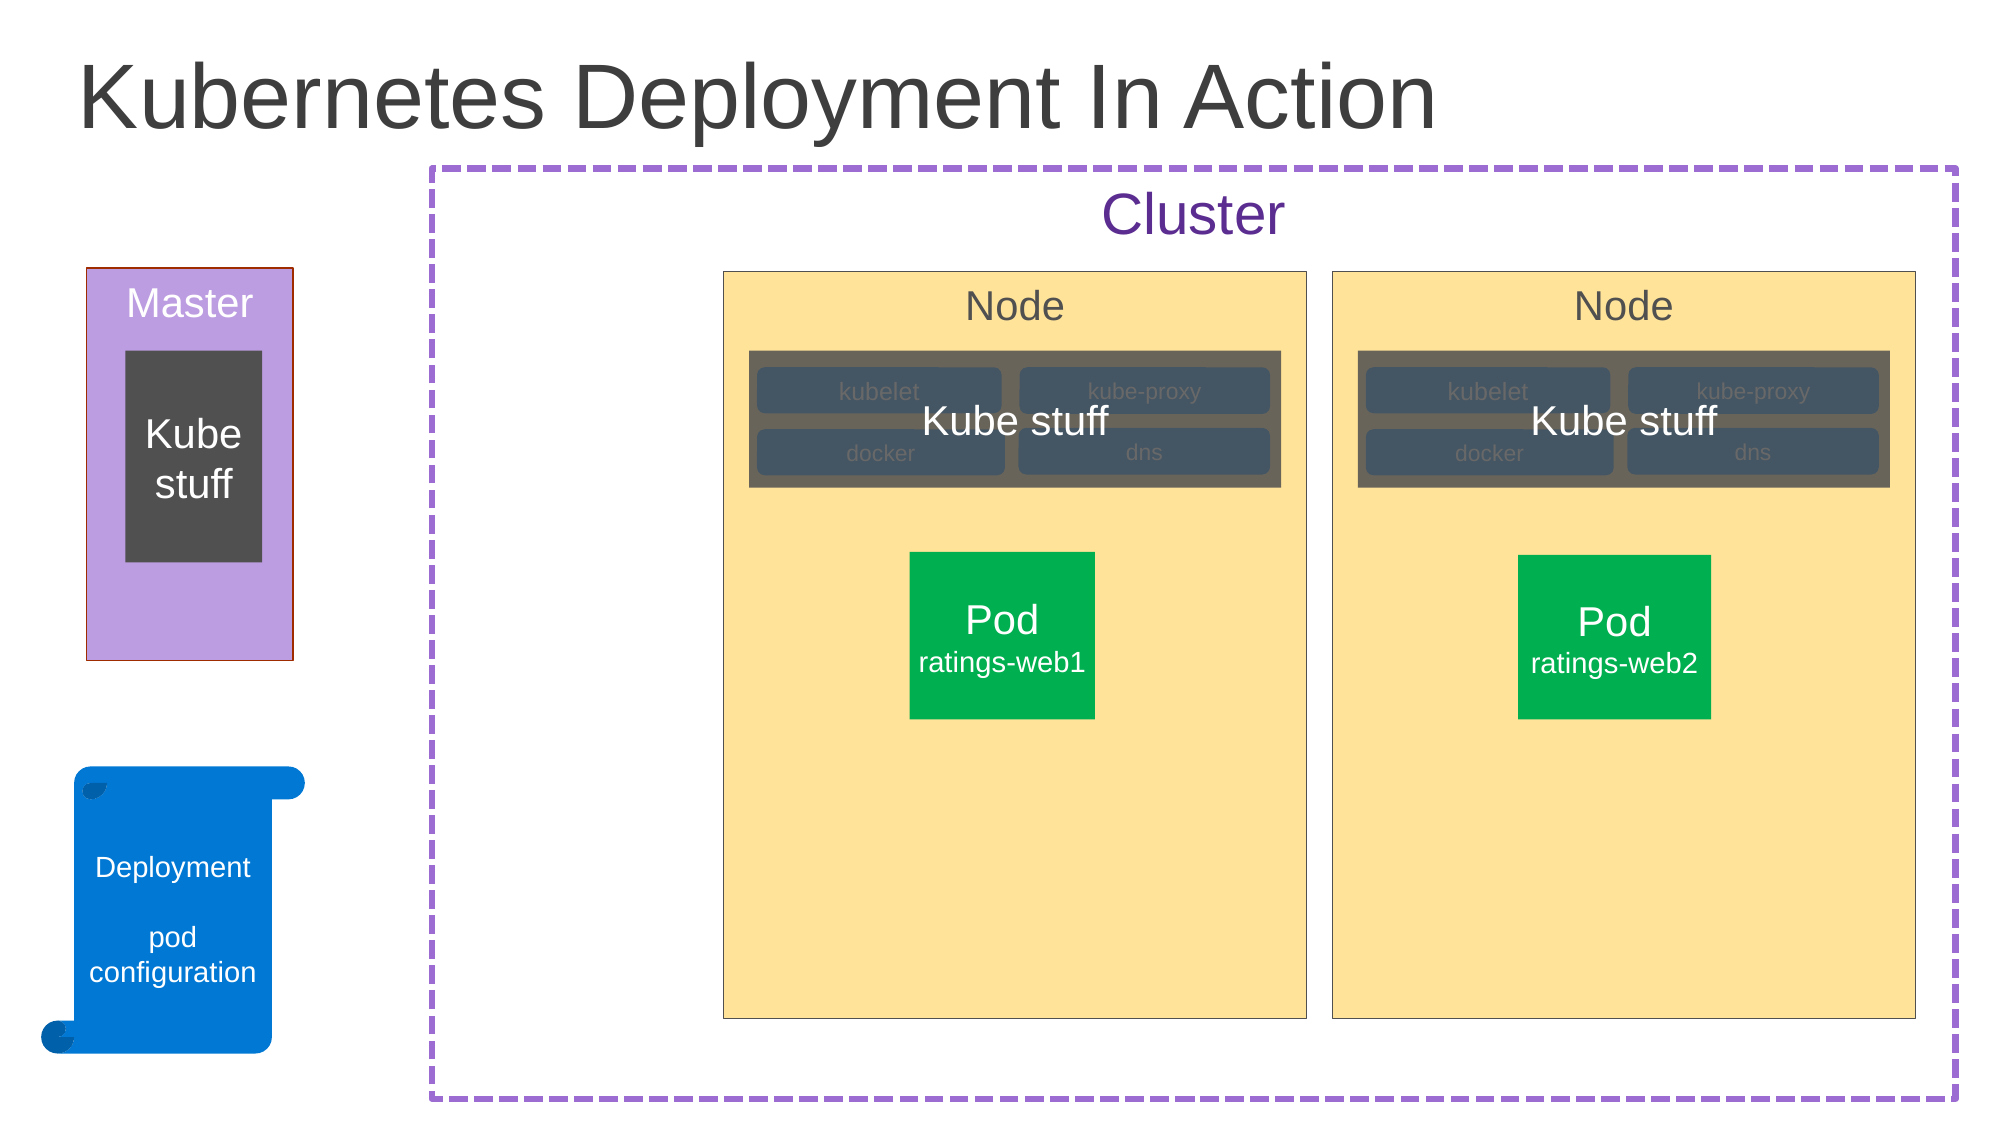

Kubernetes Deployment In Action
Cluster
Master
Node
Node
Kube stuff
Kube stuff
Kube stuff
kube-proxy
kube-proxy
kubelet
kubelet
dns
dns
docker
docker
Pod
ratings-web1
Pod
ratings-web2
Deployment

pod configuration
*Azure Managed